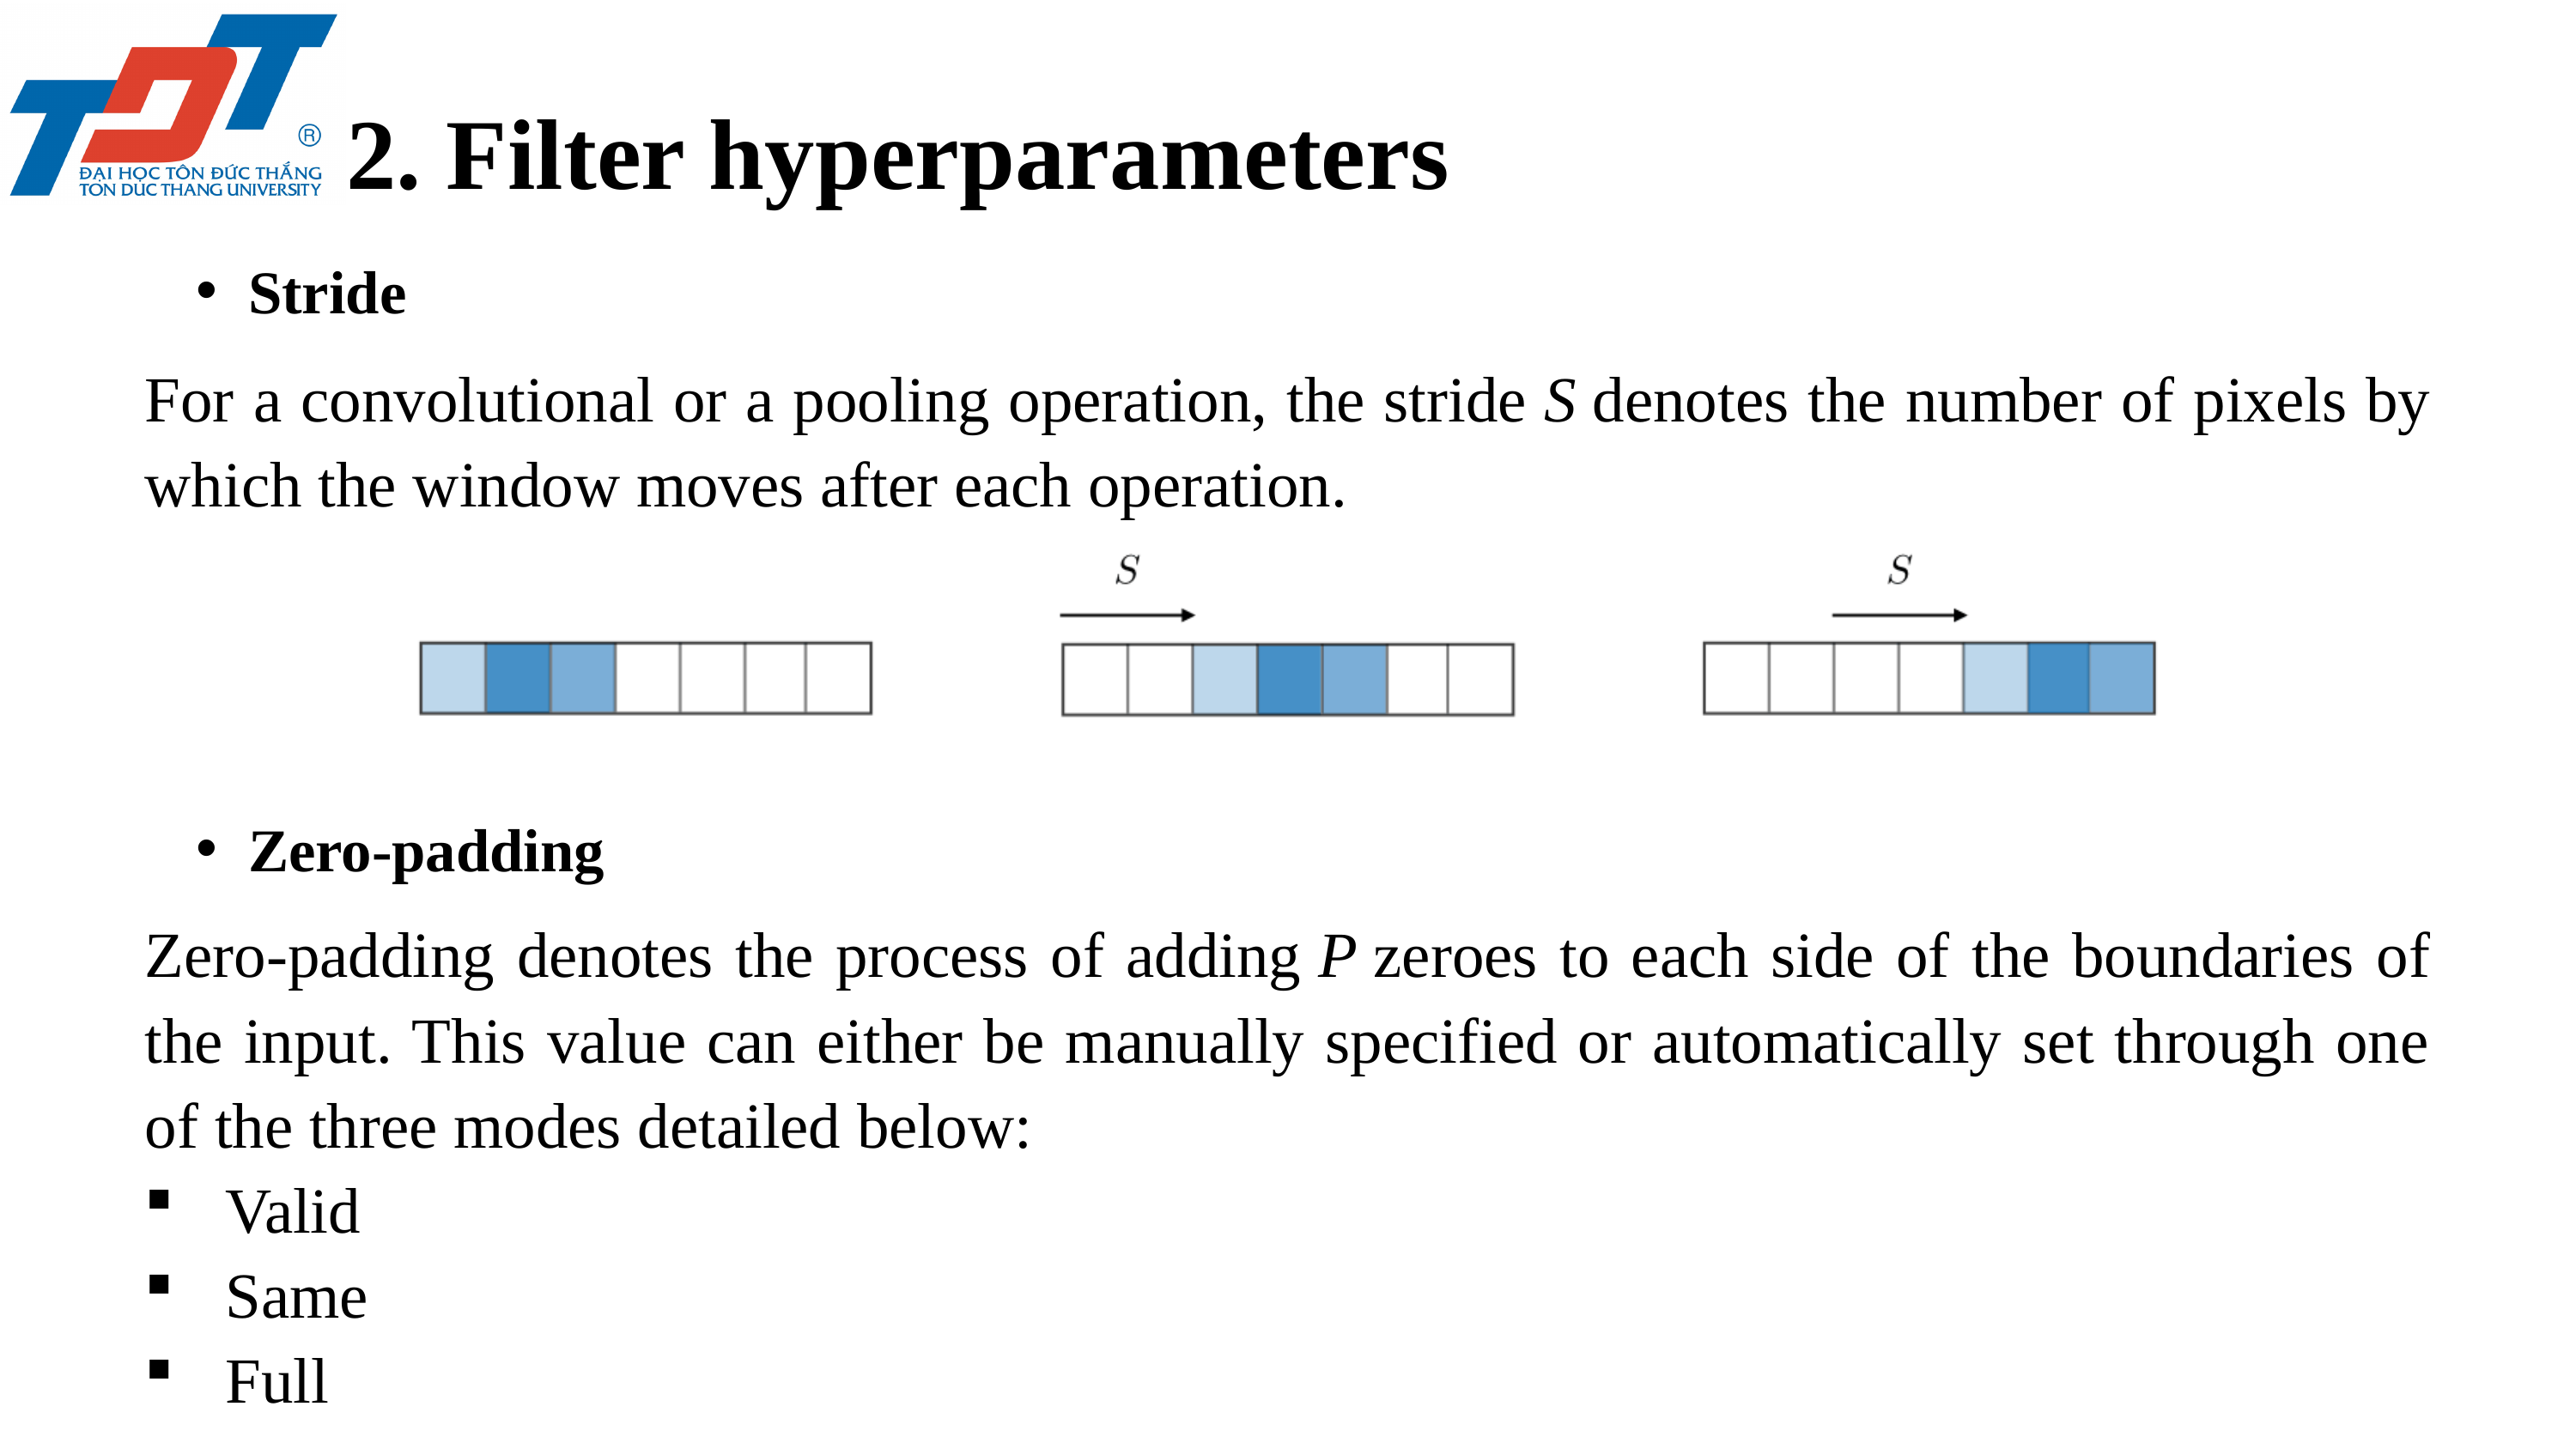

2. Filter hyperparameters
Stride
For a convolutional or a pooling operation, the stride S denotes the number of pixels by which the window moves after each operation.

Zero-padding
Zero-padding denotes the process of adding P zeroes to each side of the boundaries of the input. This value can either be manually specified or automatically set through one of the three modes detailed below:
Valid
Same
Full